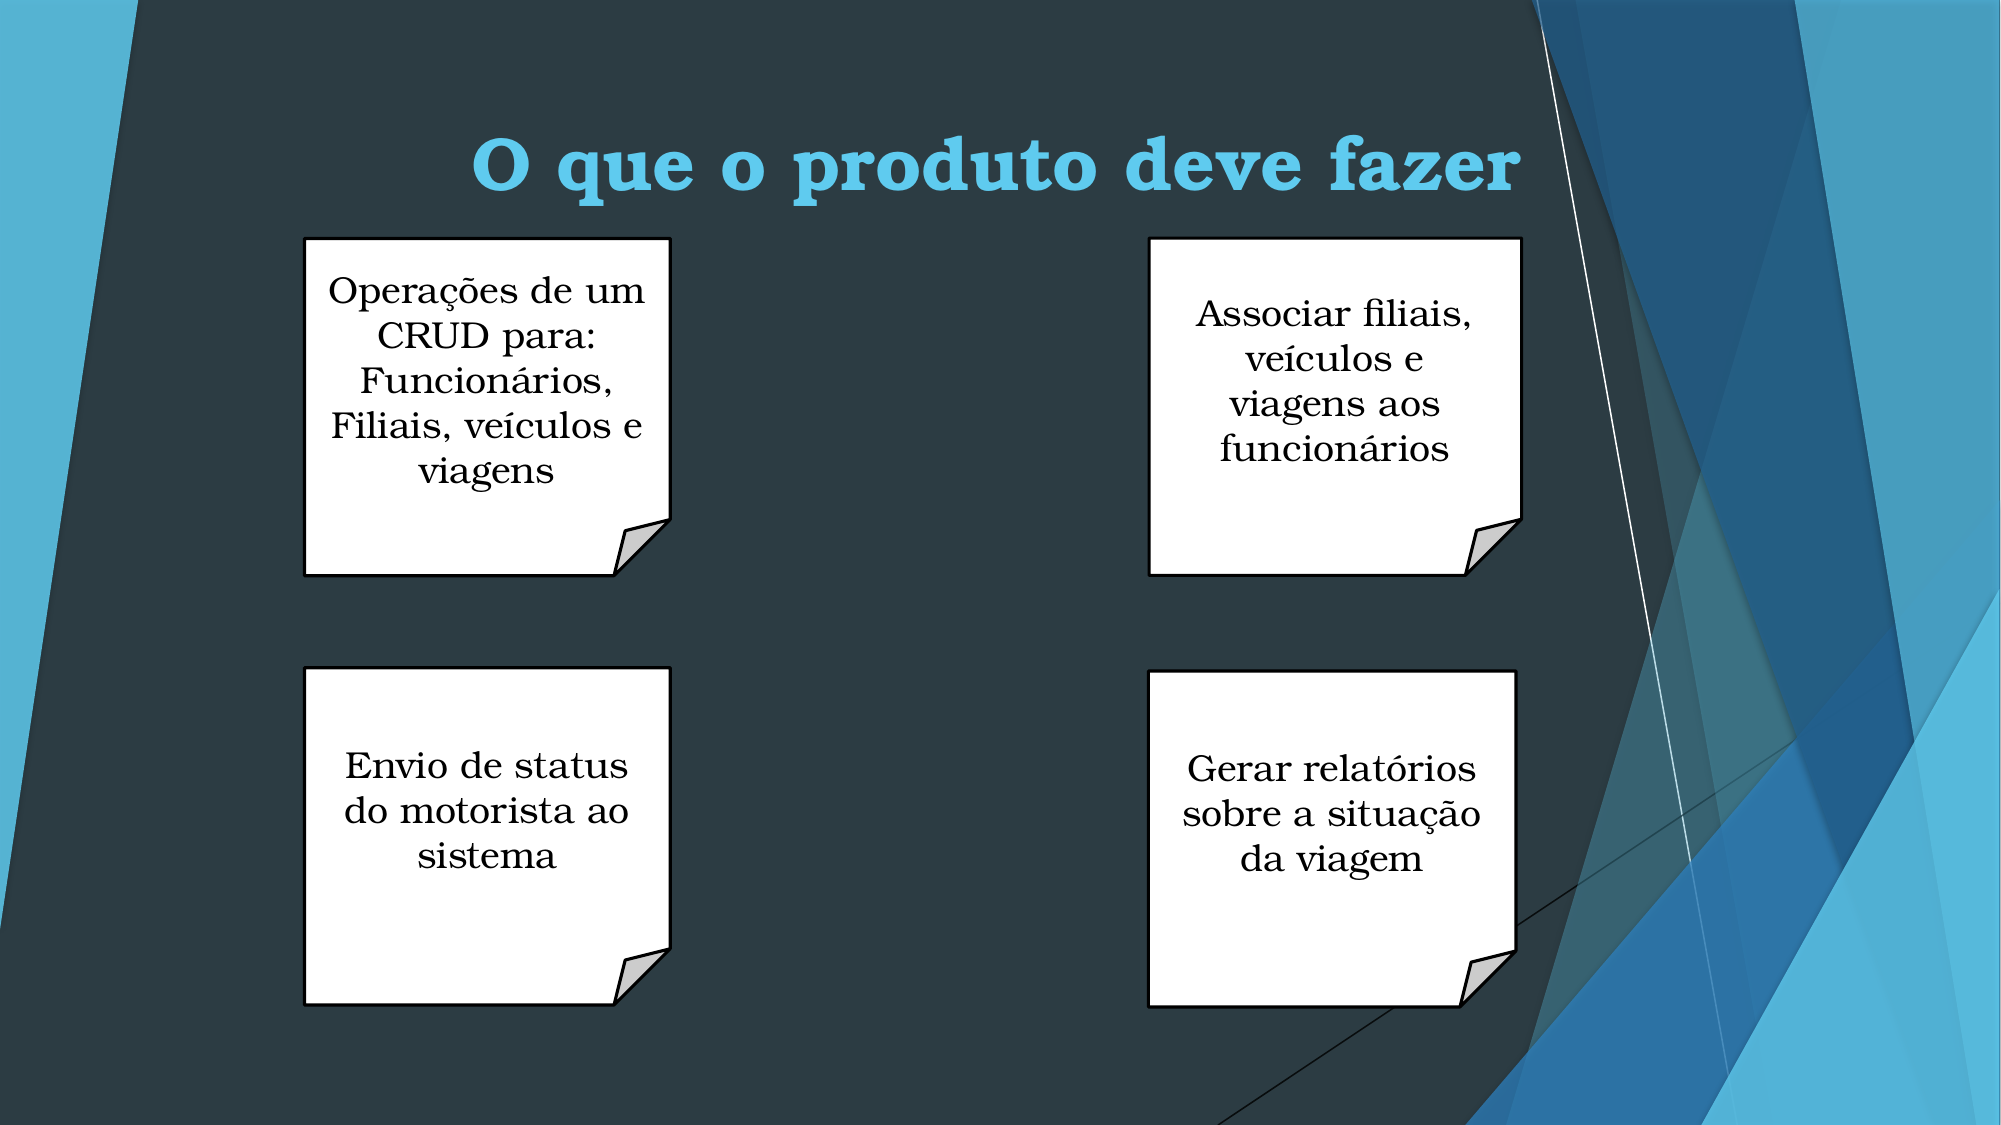

# O que o produto deve fazer
Associar filiais, veículos e viagens aos funcionários
Operações de um CRUD para: Funcionários, Filiais, veículos e viagens
Envio de status do motorista ao sistema
Gerar relatórios sobre a situação da viagem